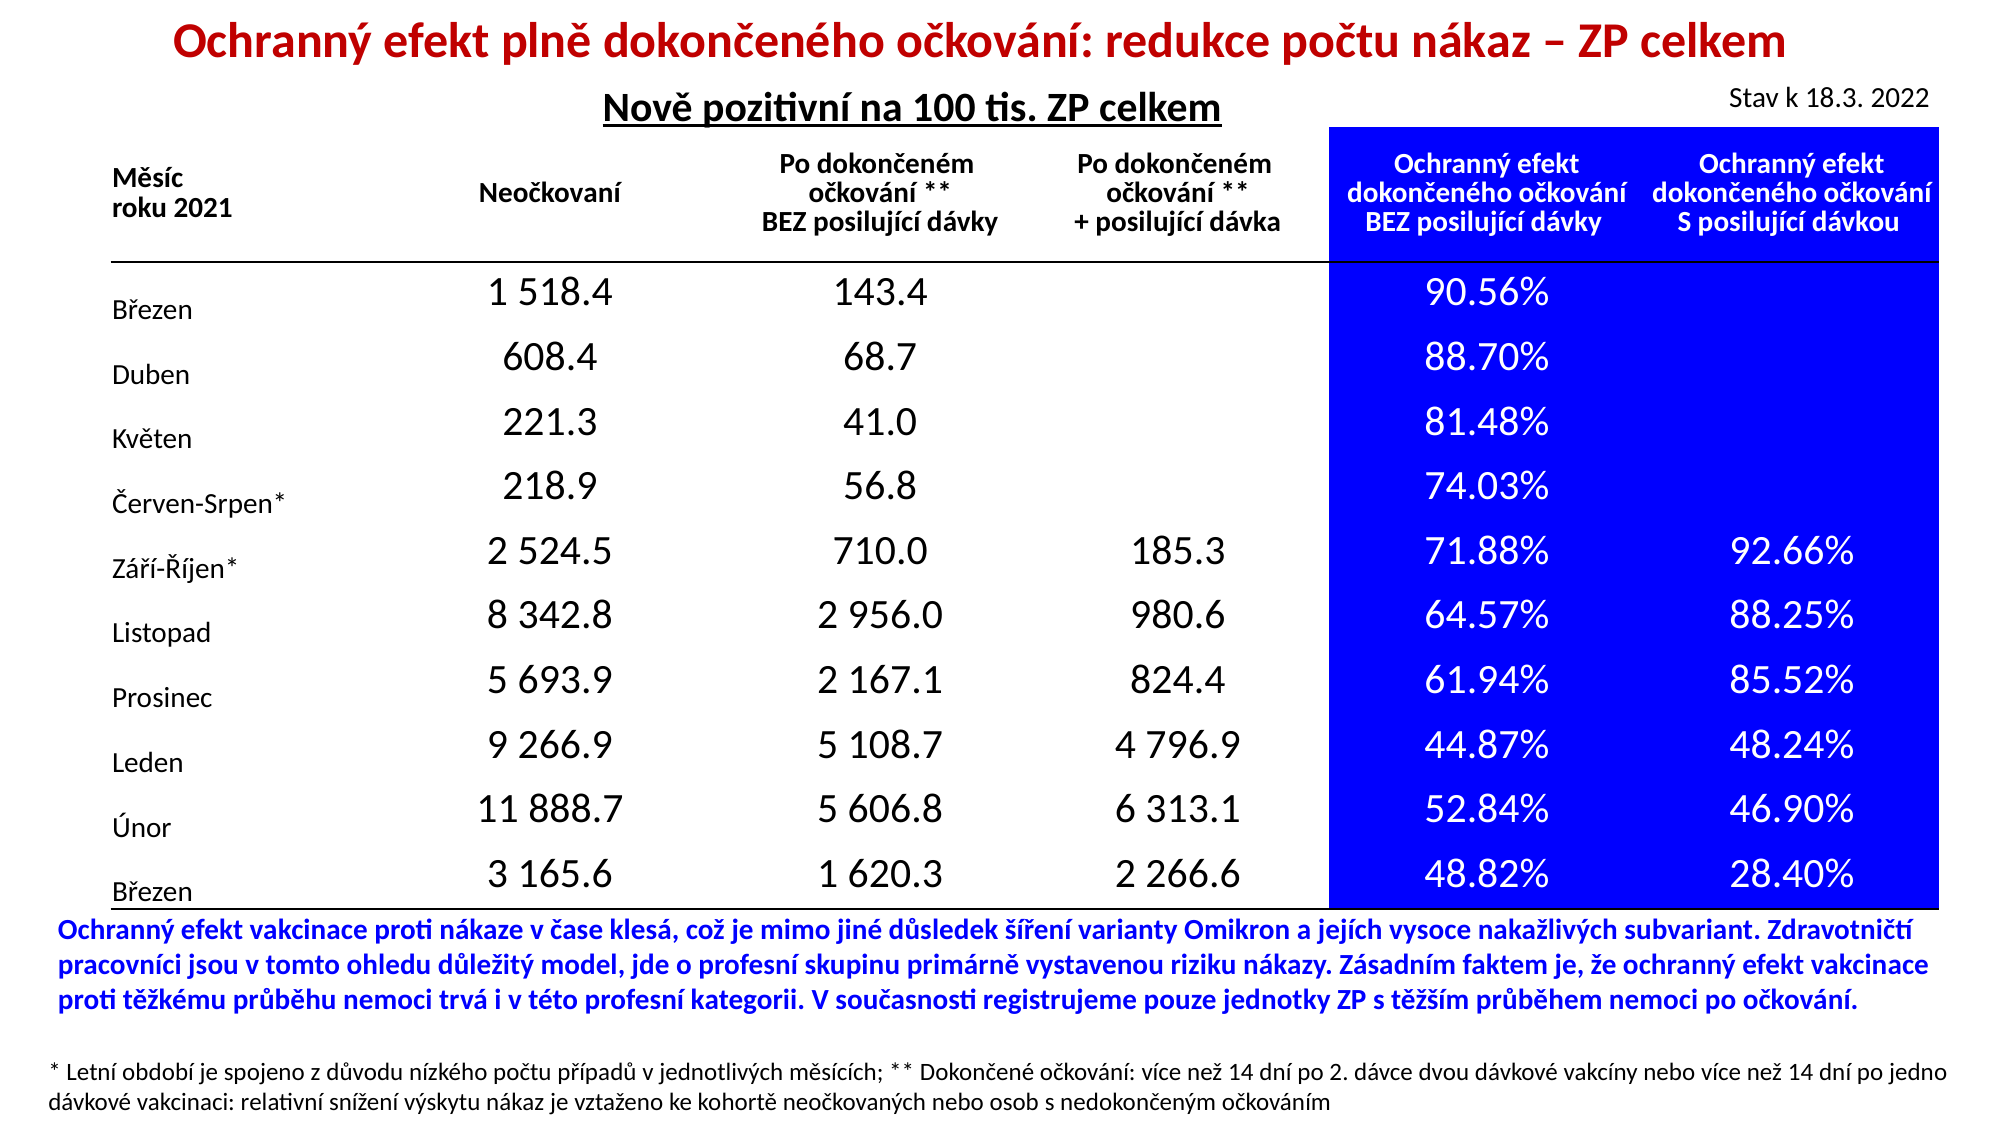

Ochranný efekt plně dokončeného očkování: redukce počtu nákaz – ZP celkem
|  |  |  |  |  |  |
| --- | --- | --- | --- | --- | --- |
| Měsíc roku 2021 | Neočkovaní | Po dokončeném očkování \*\* BEZ posilující dávky | Po dokončeném očkování \*\* + posilující dávka | Ochranný efekt dokončeného očkování BEZ posilující dávky | Ochranný efekt dokončeného očkování S posilující dávkou |
| Březen | 1 518.4 | 143.4 |  | 90.56% |  |
| Duben | 608.4 | 68.7 |  | 88.70% |  |
| Květen | 221.3 | 41.0 |  | 81.48% |  |
| Červen-Srpen\* | 218.9 | 56.8 |  | 74.03% |  |
| Září-Říjen\* | 2 524.5 | 710.0 | 185.3 | 71.88% | 92.66% |
| Listopad | 8 342.8 | 2 956.0 | 980.6 | 64.57% | 88.25% |
| Prosinec | 5 693.9 | 2 167.1 | 824.4 | 61.94% | 85.52% |
| Leden | 9 266.9 | 5 108.7 | 4 796.9 | 44.87% | 48.24% |
| Únor | 11 888.7 | 5 606.8 | 6 313.1 | 52.84% | 46.90% |
| Březen | 3 165.6 | 1 620.3 | 2 266.6 | 48.82% | 28.40% |
Stav k 18.3. 2022
Nově pozitivní na 100 tis. ZP celkem
Ochranný efekt vakcinace proti nákaze v čase klesá, což je mimo jiné důsledek šíření varianty Omikron a jejích vysoce nakažlivých subvariant. Zdravotničtí pracovníci jsou v tomto ohledu důležitý model, jde o profesní skupinu primárně vystavenou riziku nákazy. Zásadním faktem je, že ochranný efekt vakcinace proti těžkému průběhu nemoci trvá i v této profesní kategorii. V současnosti registrujeme pouze jednotky ZP s těžším průběhem nemoci po očkování.
* Letní období je spojeno z důvodu nízkého počtu případů v jednotlivých měsících; ** Dokončené očkování: více než 14 dní po 2. dávce dvou dávkové vakcíny nebo více než 14 dní po jedno dávkové vakcinaci: relativní snížení výskytu nákaz je vztaženo ke kohortě neočkovaných nebo osob s nedokončeným očkováním